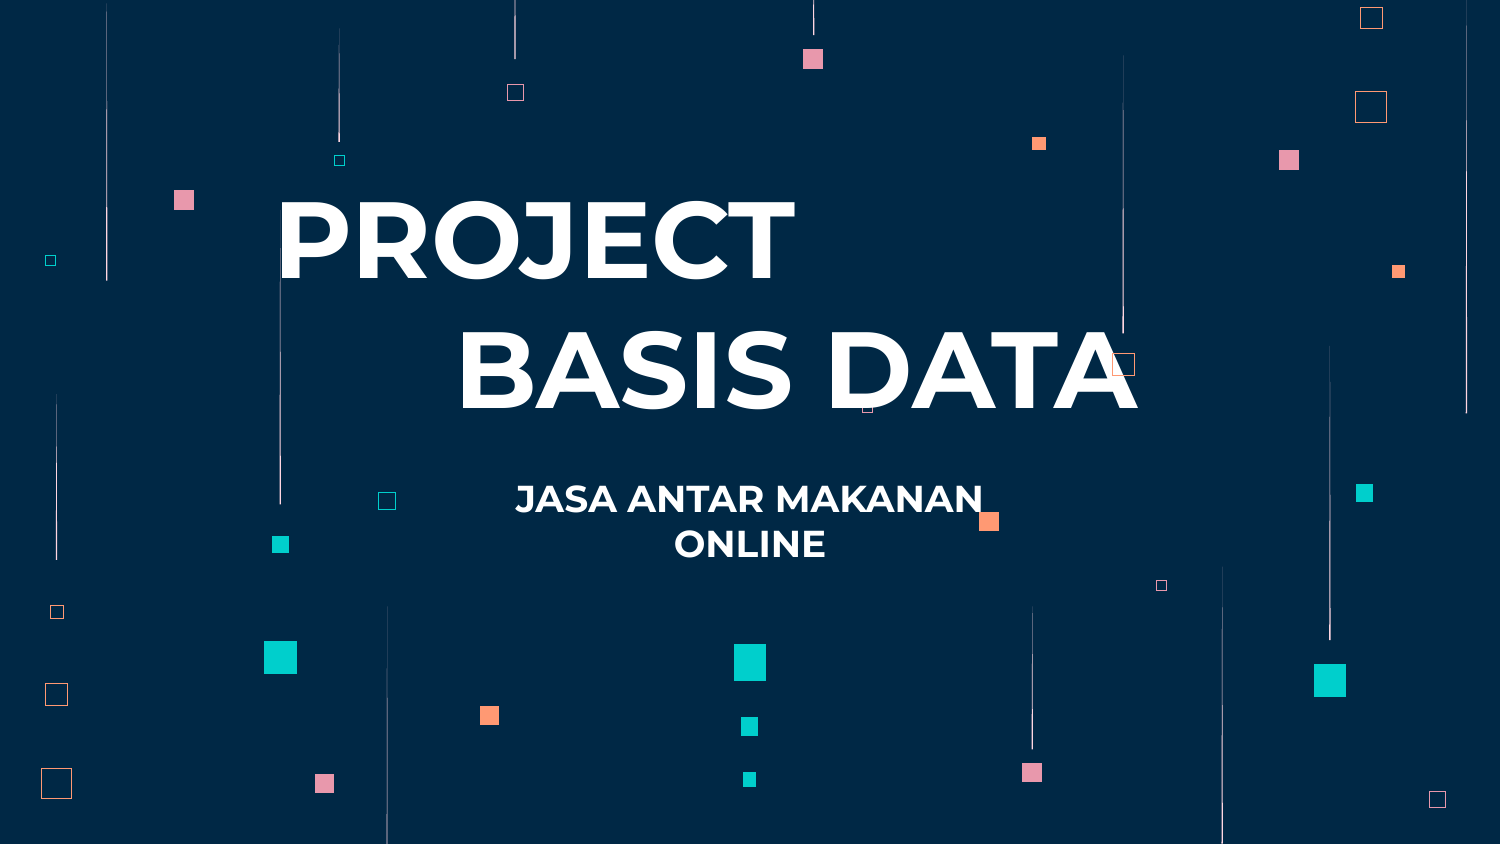

# PROJECT                  BASIS DATA

JASA ANTAR MAKANAN ONLINE